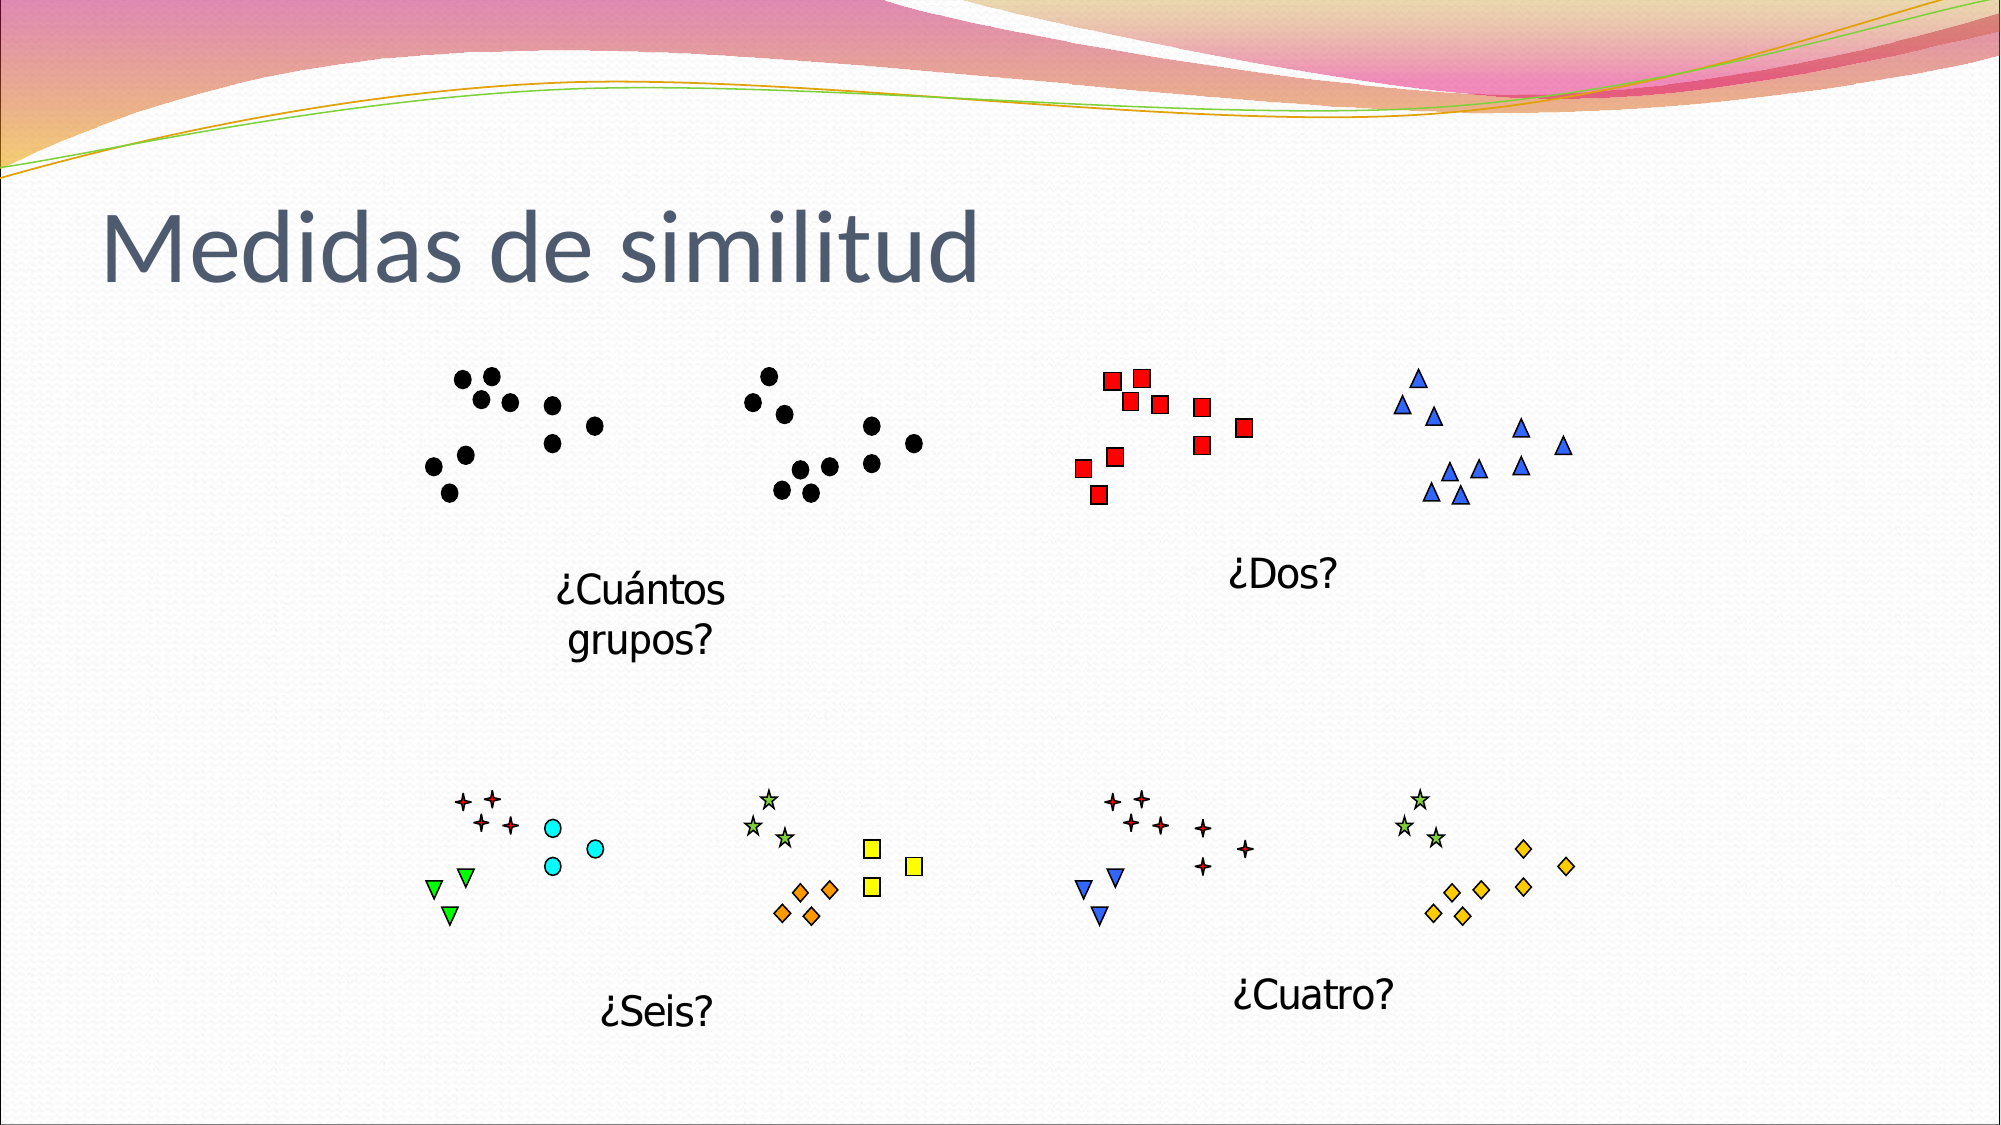

# Medidas de similitud

¿Cuántos grupos?

¿Dos?

¿Seis?

¿Cuatro?